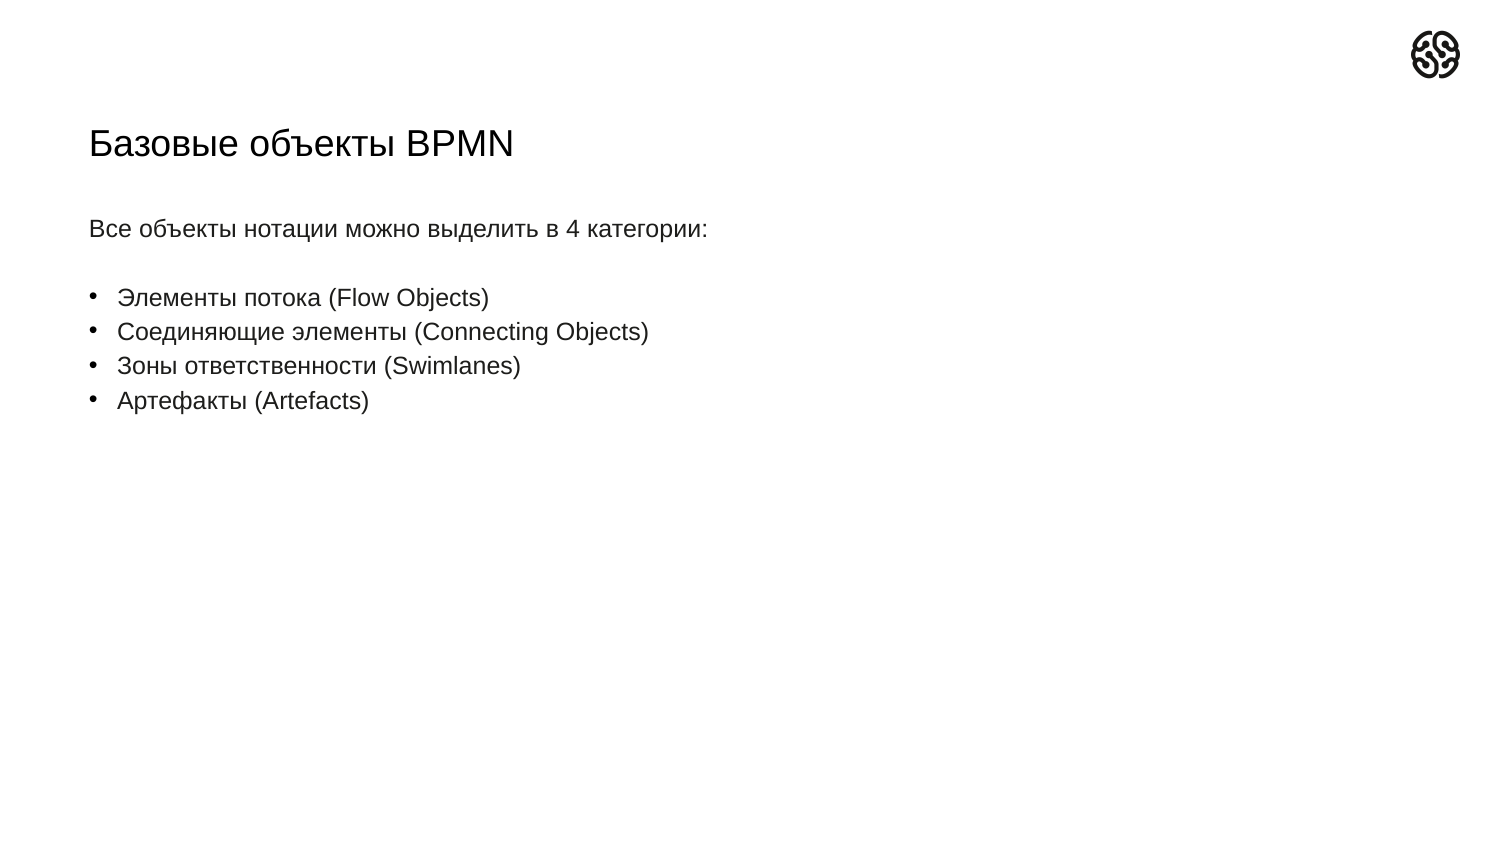

Базовые объекты BPMN
Все объекты нотации можно выделить в 4 категории:

Элементы потока (Flow Objects)
Соединяющие элементы (Connecting Objects)
Зоны ответственности (Swimlanes)
Артефакты (Artefacts)